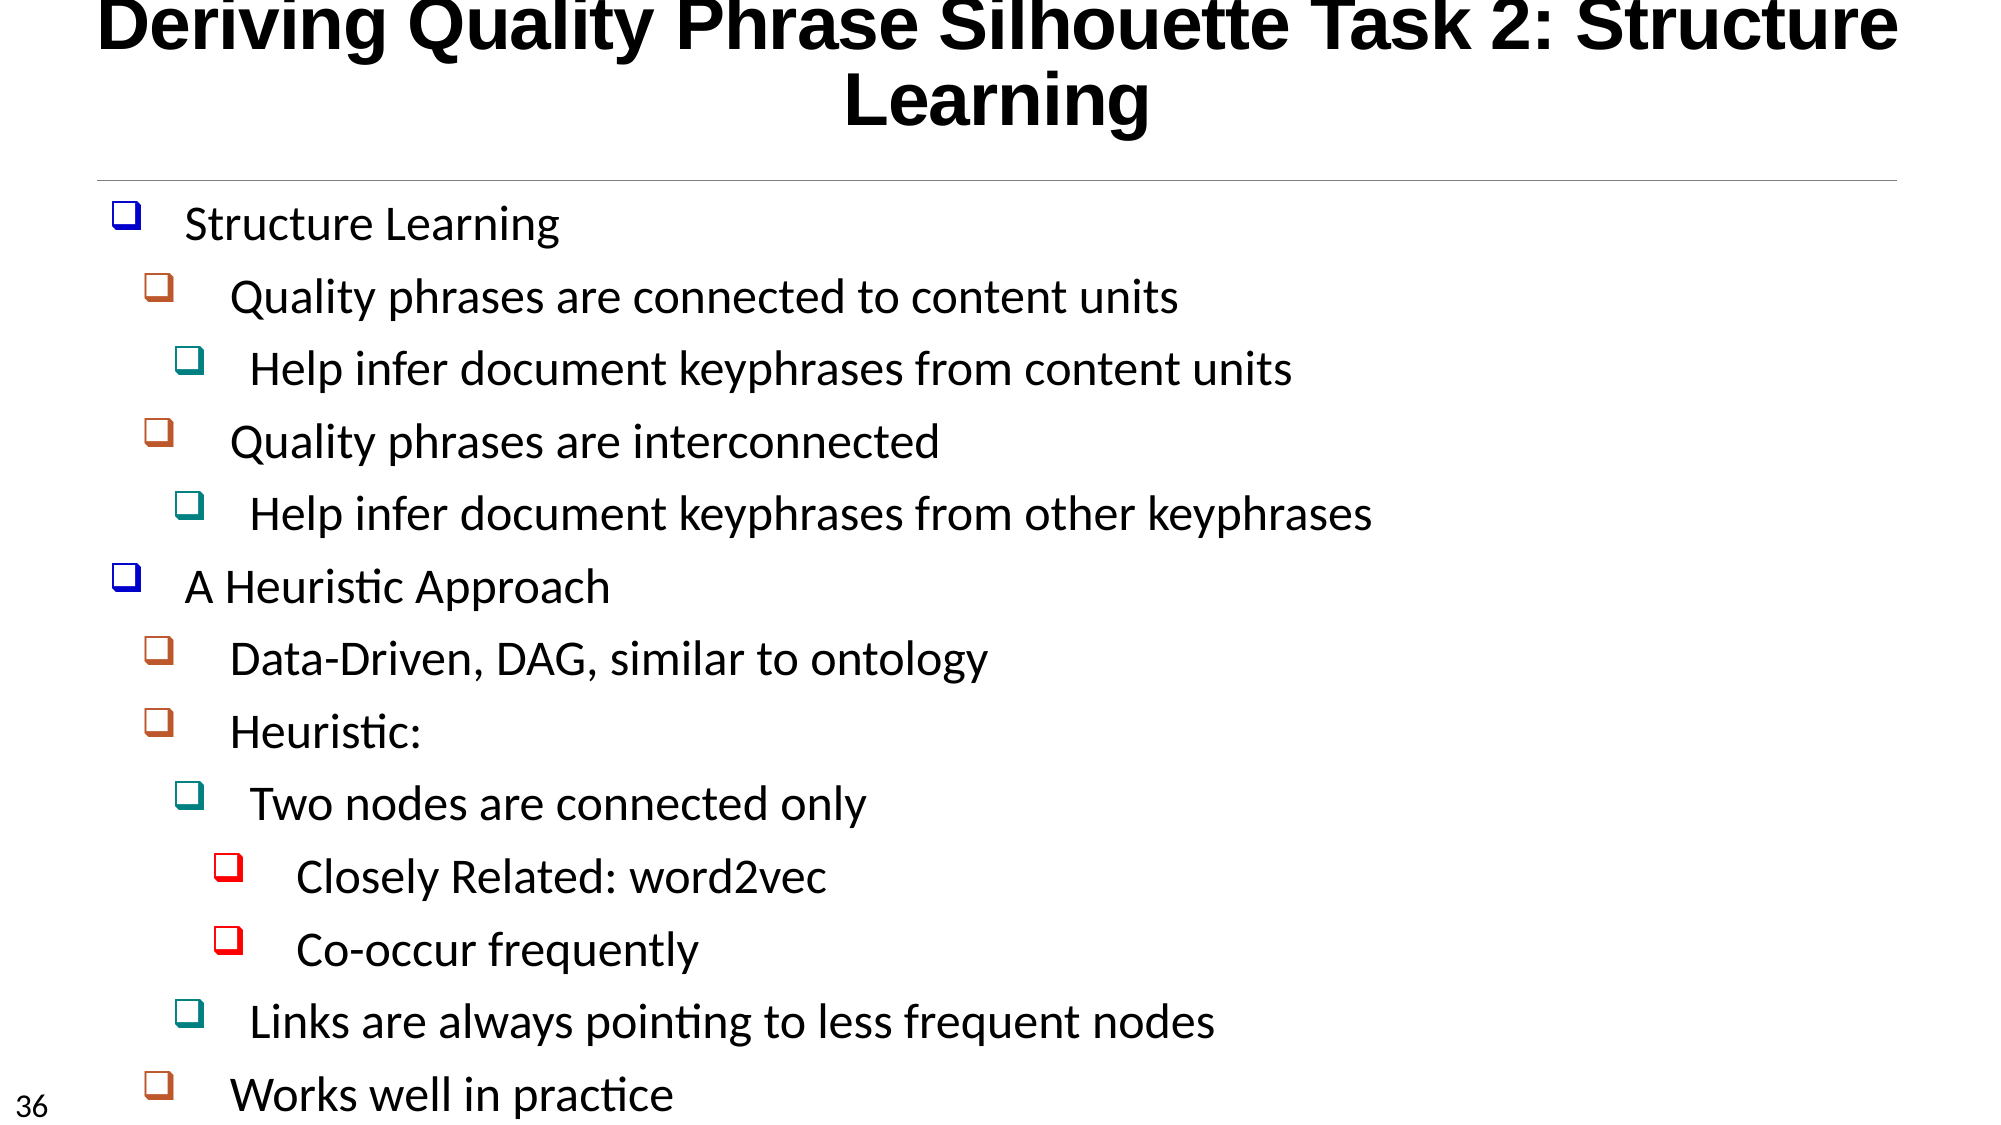

# Deriving Quality Phrase Silhouette Task 2: Structure Learning
Structure Learning
Quality phrases are connected to content units
Help infer document keyphrases from content units
Quality phrases are interconnected
Help infer document keyphrases from other keyphrases
A Heuristic Approach
Data-Driven, DAG, similar to ontology
Heuristic:
Two nodes are connected only
Closely Related: word2vec
Co-occur frequently
Links are always pointing to less frequent nodes
Works well in practice